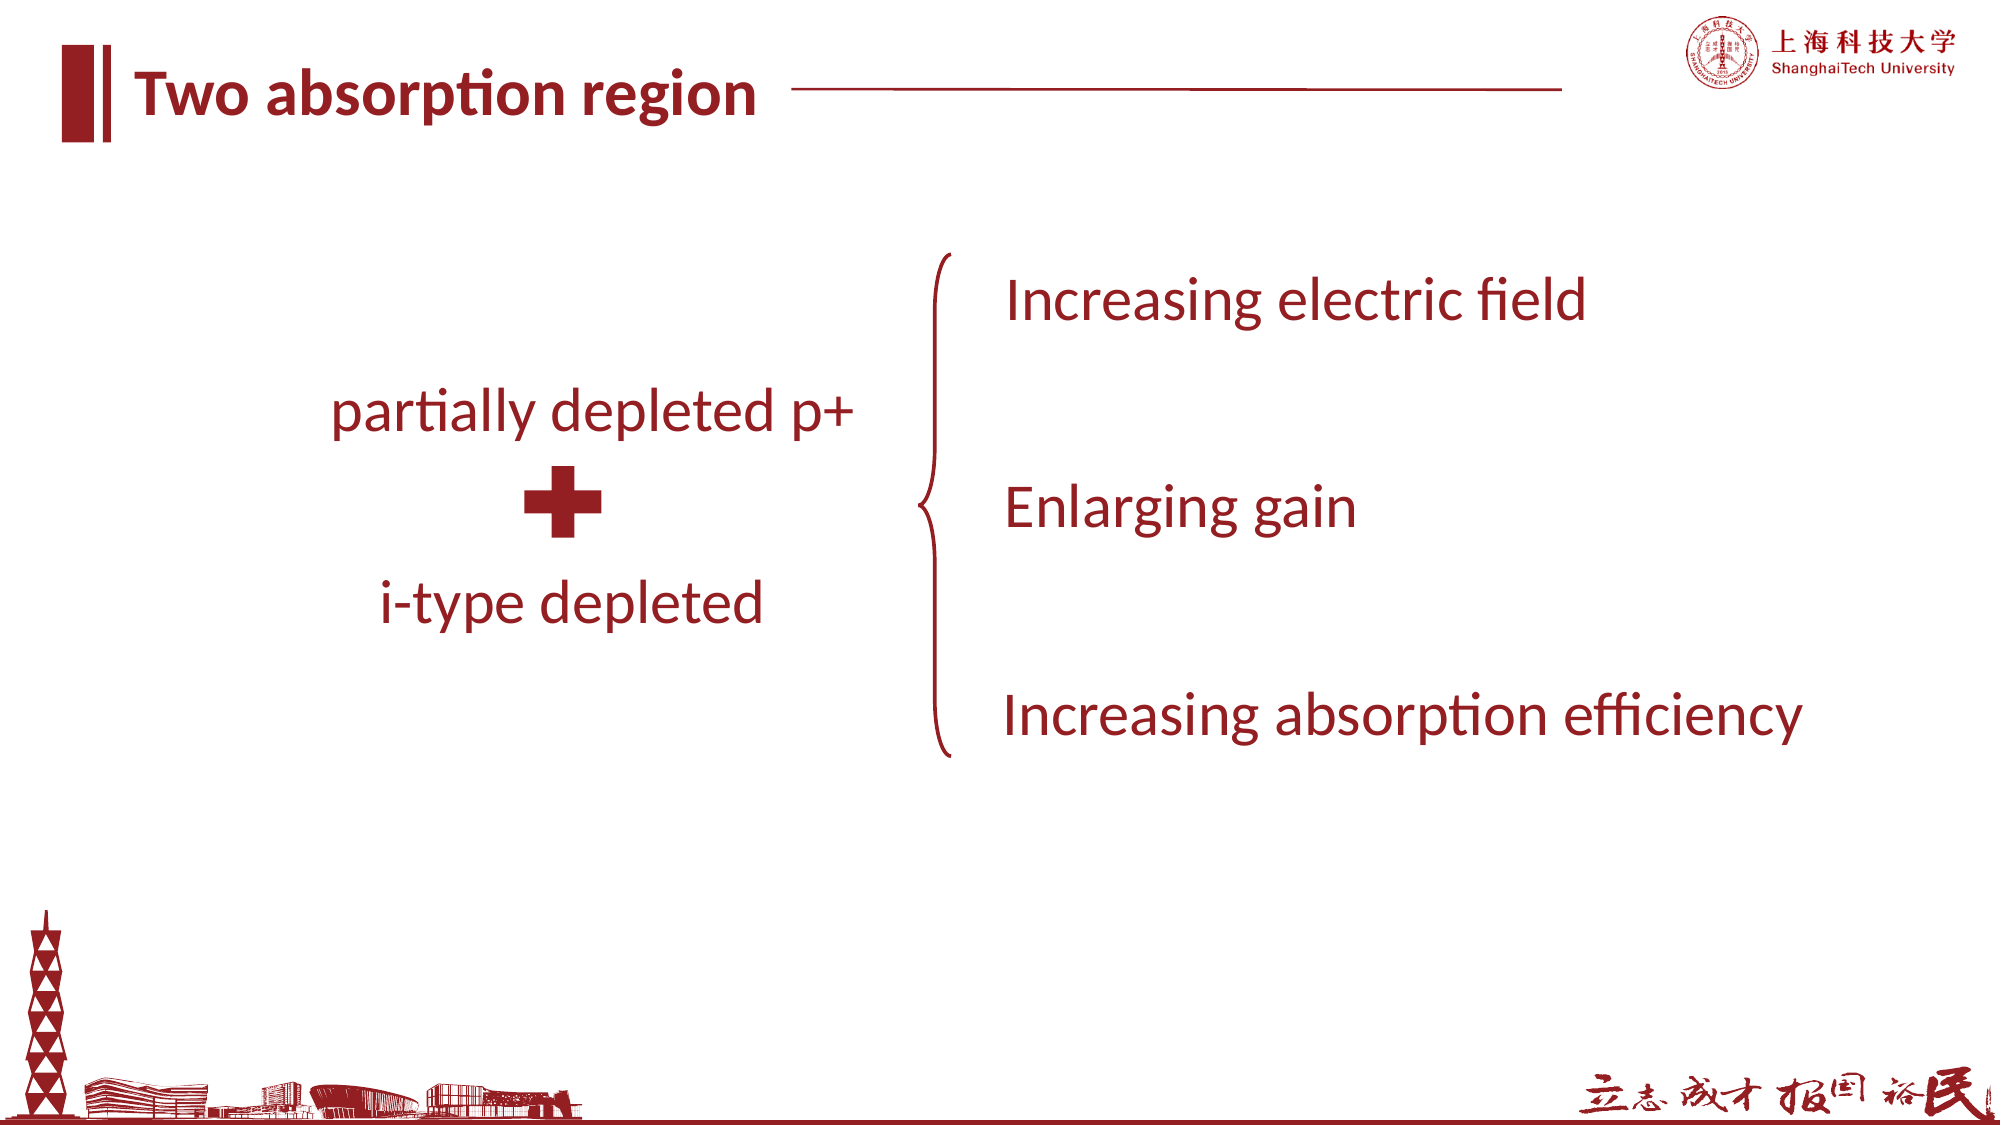

Two absorption region

Increasing electric field

partially depleted p+

Enlarging gain
 i-type depleted
Increasing absorption efficiency